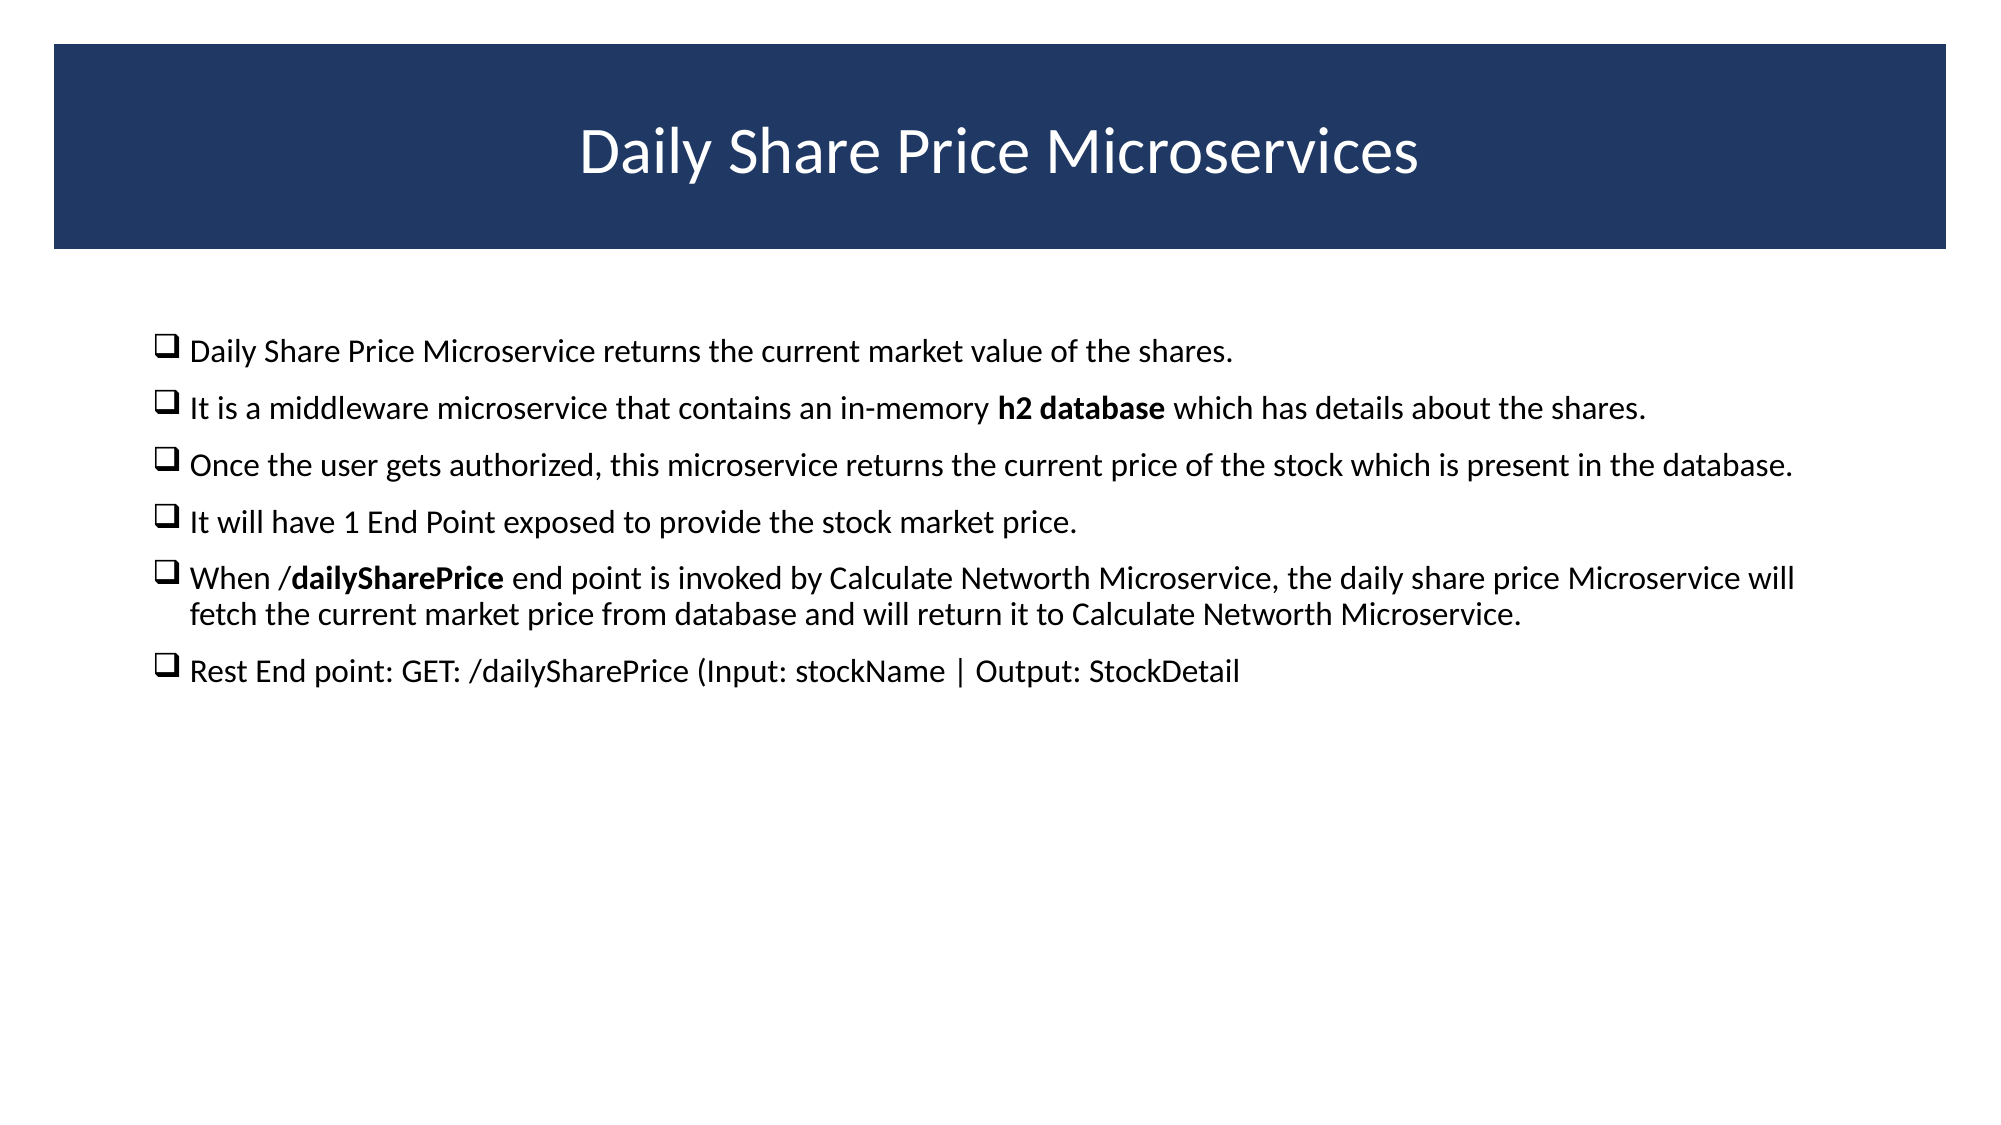

Daily Share Price Microservices
Daily Share Price Microservice returns the current market value of the shares.
It is a middleware microservice that contains an in-memory h2 database which has details about the shares.
Once the user gets authorized, this microservice returns the current price of the stock which is present in the database.
It will have 1 End Point exposed to provide the stock market price.
When /dailySharePrice end point is invoked by Calculate Networth Microservice, the daily share price Microservice will fetch the current market price from database and will return it to Calculate Networth Microservice.
Rest End point: GET: /dailySharePrice (Input: stockName | Output: StockDetail